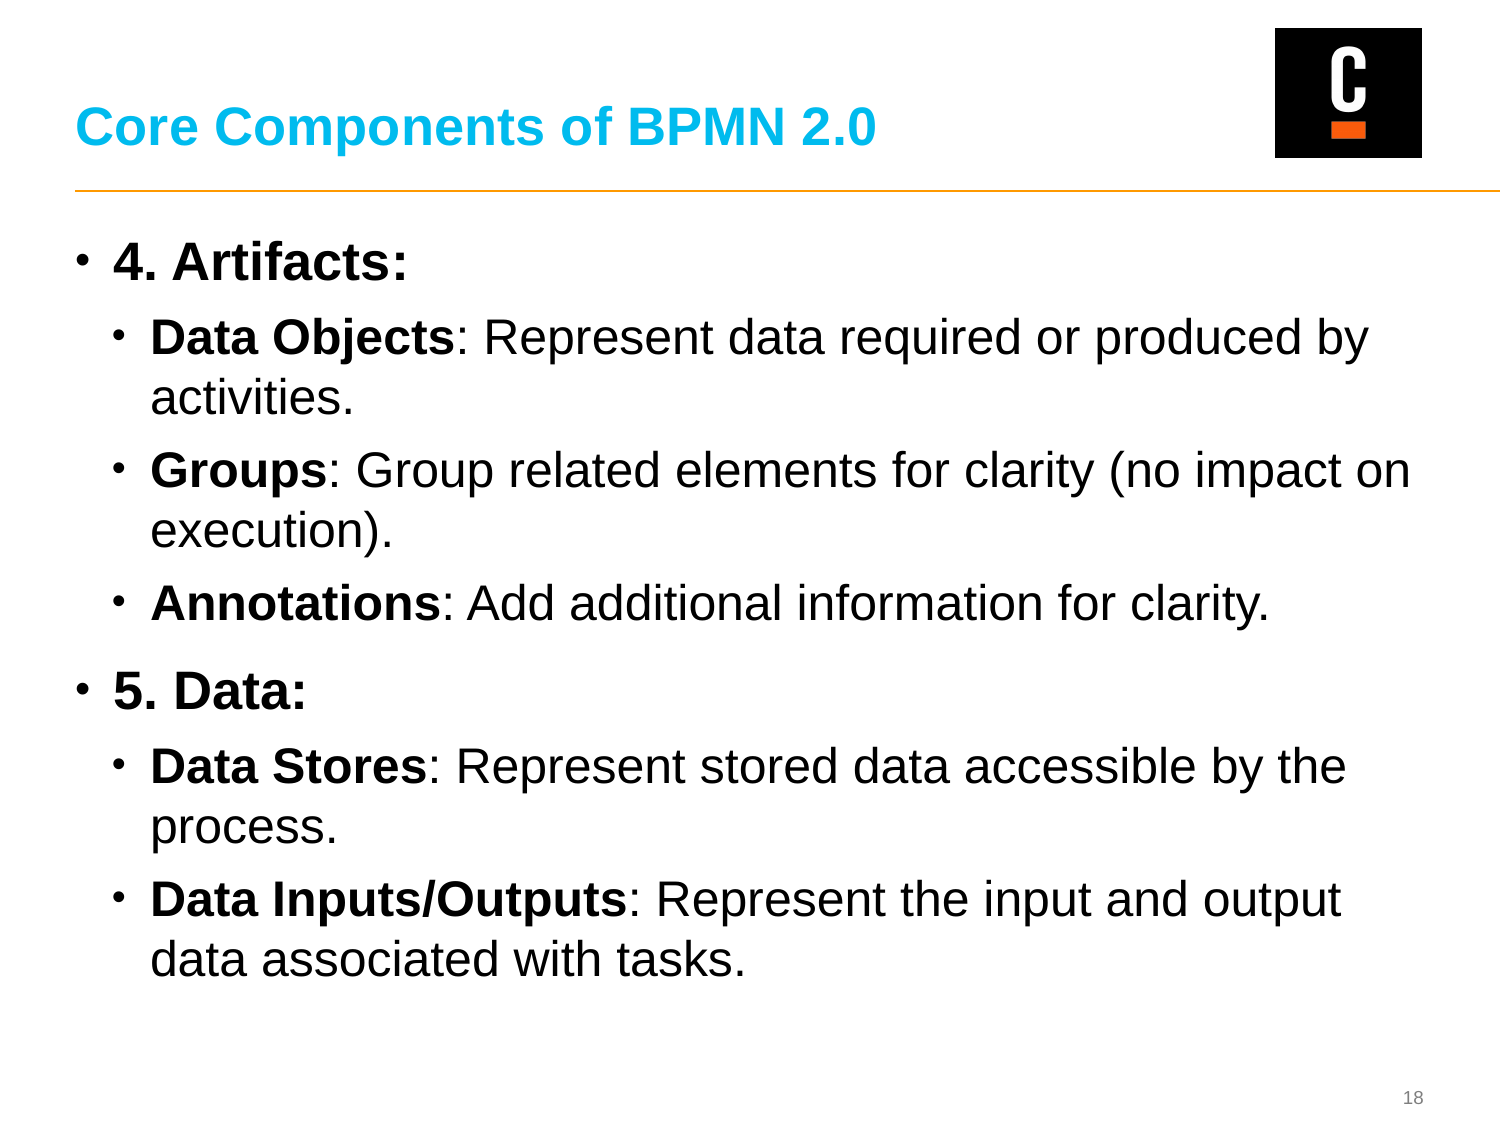

# Core Components of BPMN 2.0
4. Artifacts:
Data Objects: Represent data required or produced by activities.
Groups: Group related elements for clarity (no impact on execution).
Annotations: Add additional information for clarity.
5. Data:
Data Stores: Represent stored data accessible by the process.
Data Inputs/Outputs: Represent the input and output data associated with tasks.